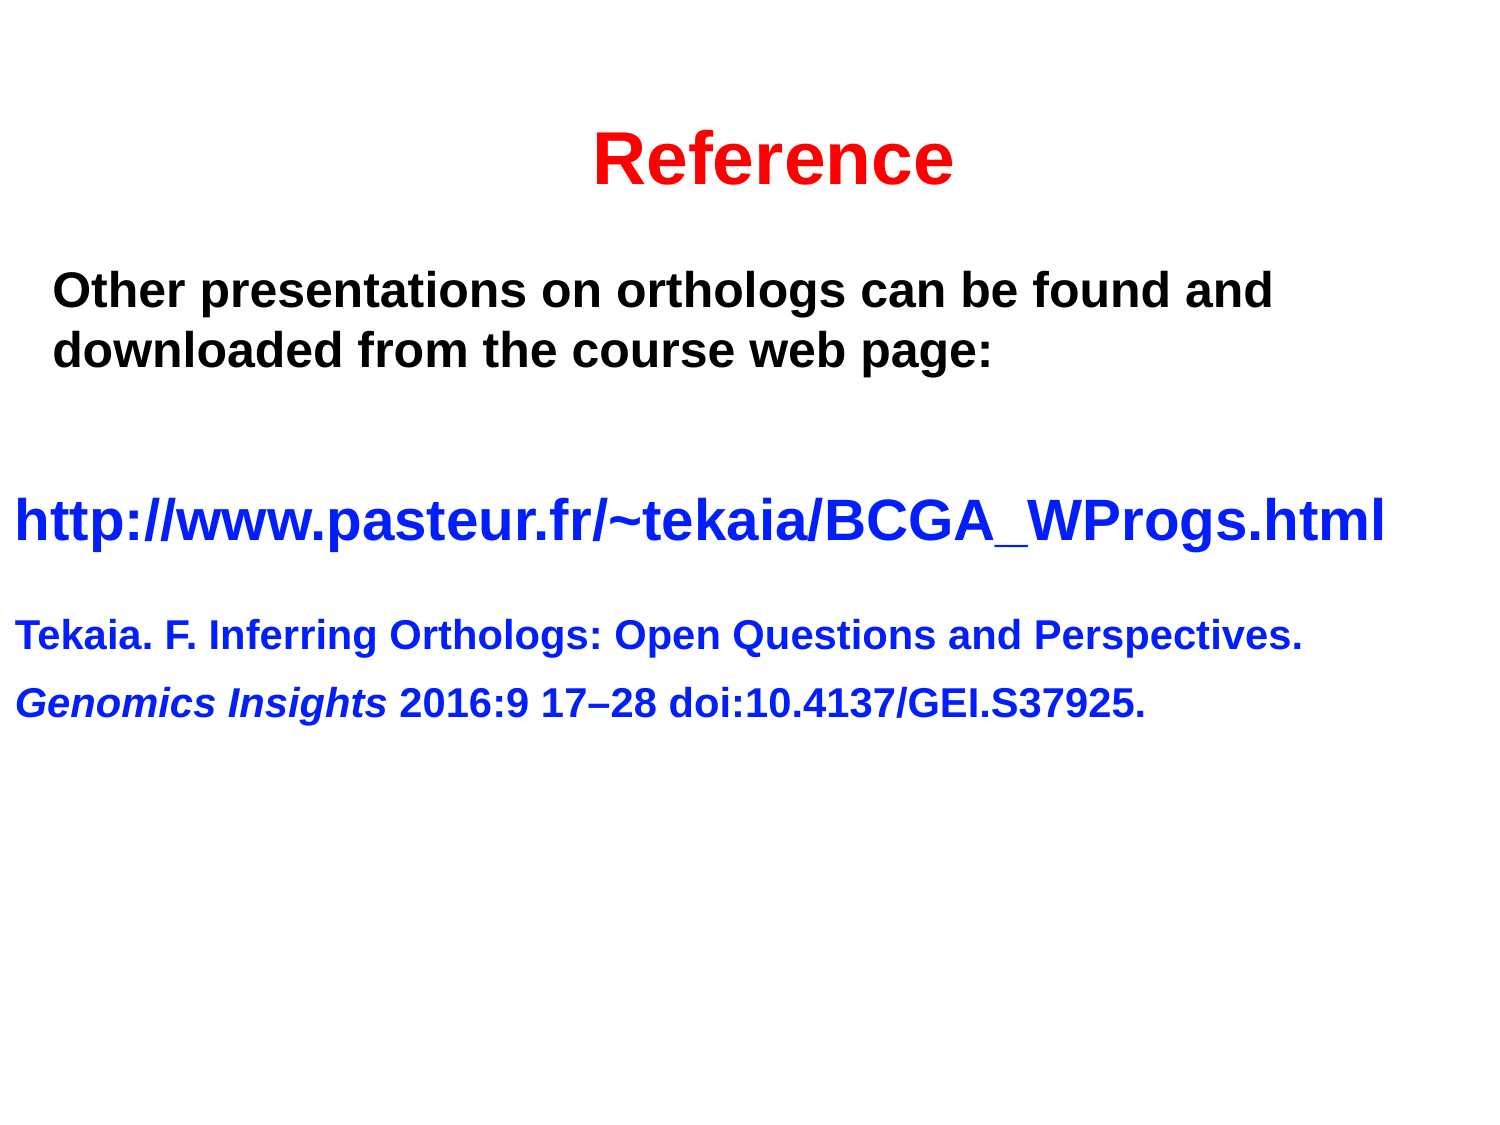

Reference
Other presentations on orthologs can be found and downloaded from the course web page:
http://www.pasteur.fr/~tekaia/BCGA_WProgs.html
Tekaia. F. Inferring Orthologs: Open Questions and Perspectives.
Genomics Insights 2016:9 17–28 doi:10.4137/GEI.S37925.